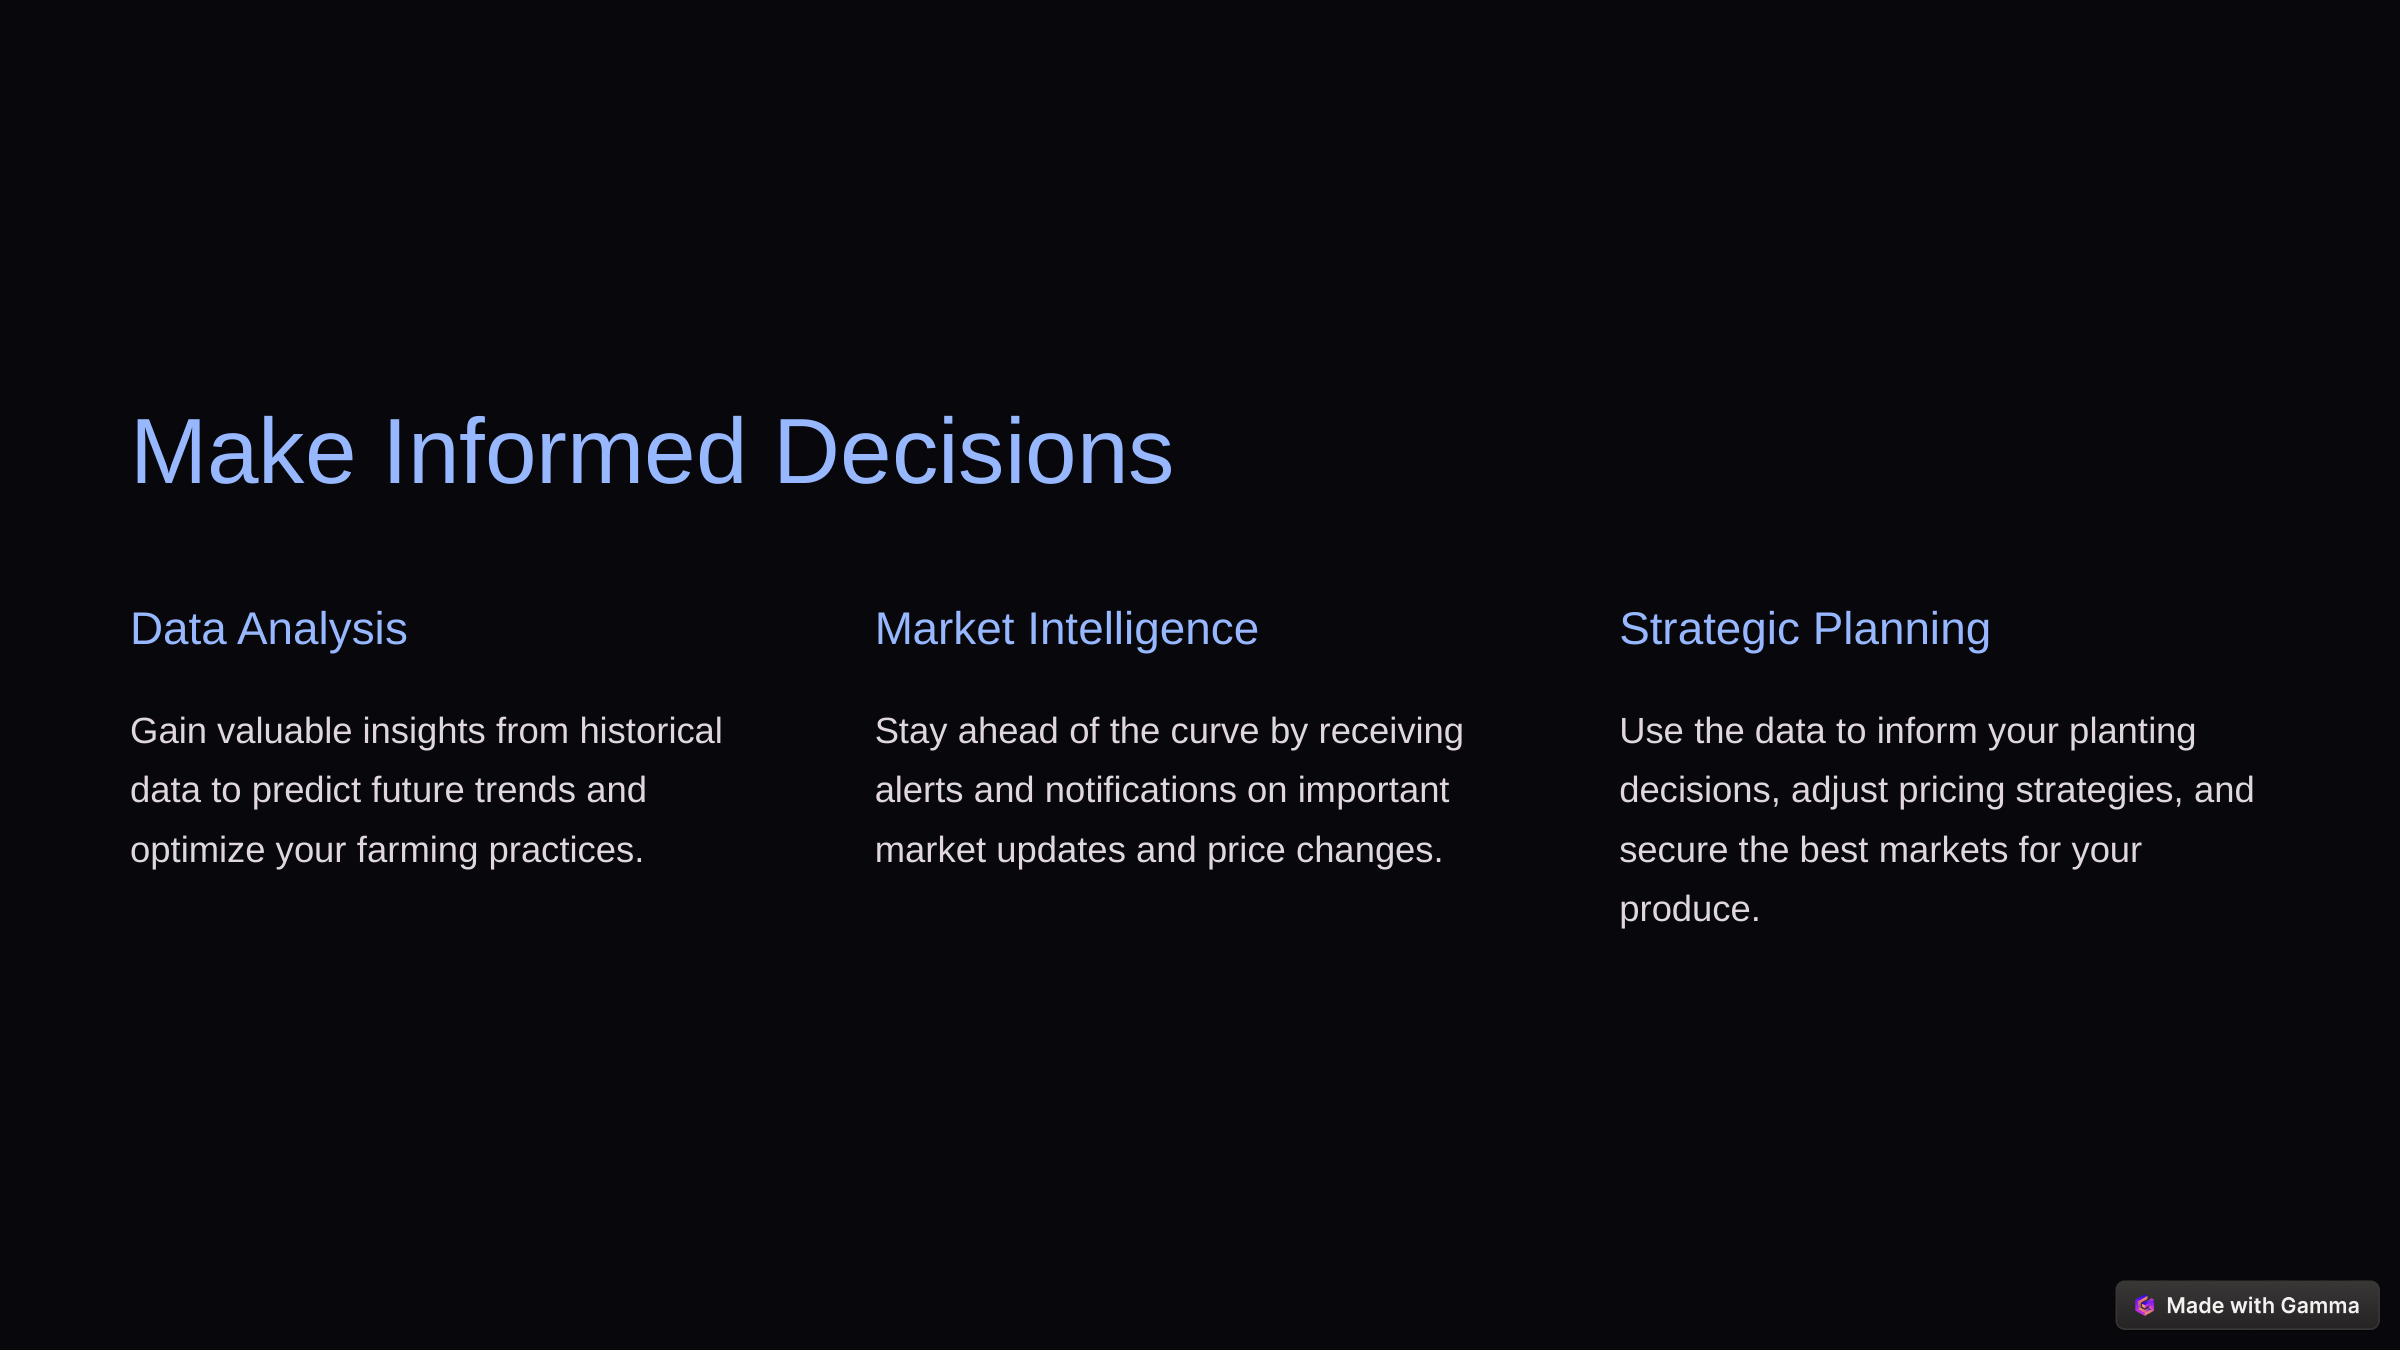

Make Informed Decisions
Data Analysis
Market Intelligence
Strategic Planning
Gain valuable insights from historical data to predict future trends and optimize your farming practices.
Stay ahead of the curve by receiving alerts and notifications on important market updates and price changes.
Use the data to inform your planting decisions, adjust pricing strategies, and secure the best markets for your produce.